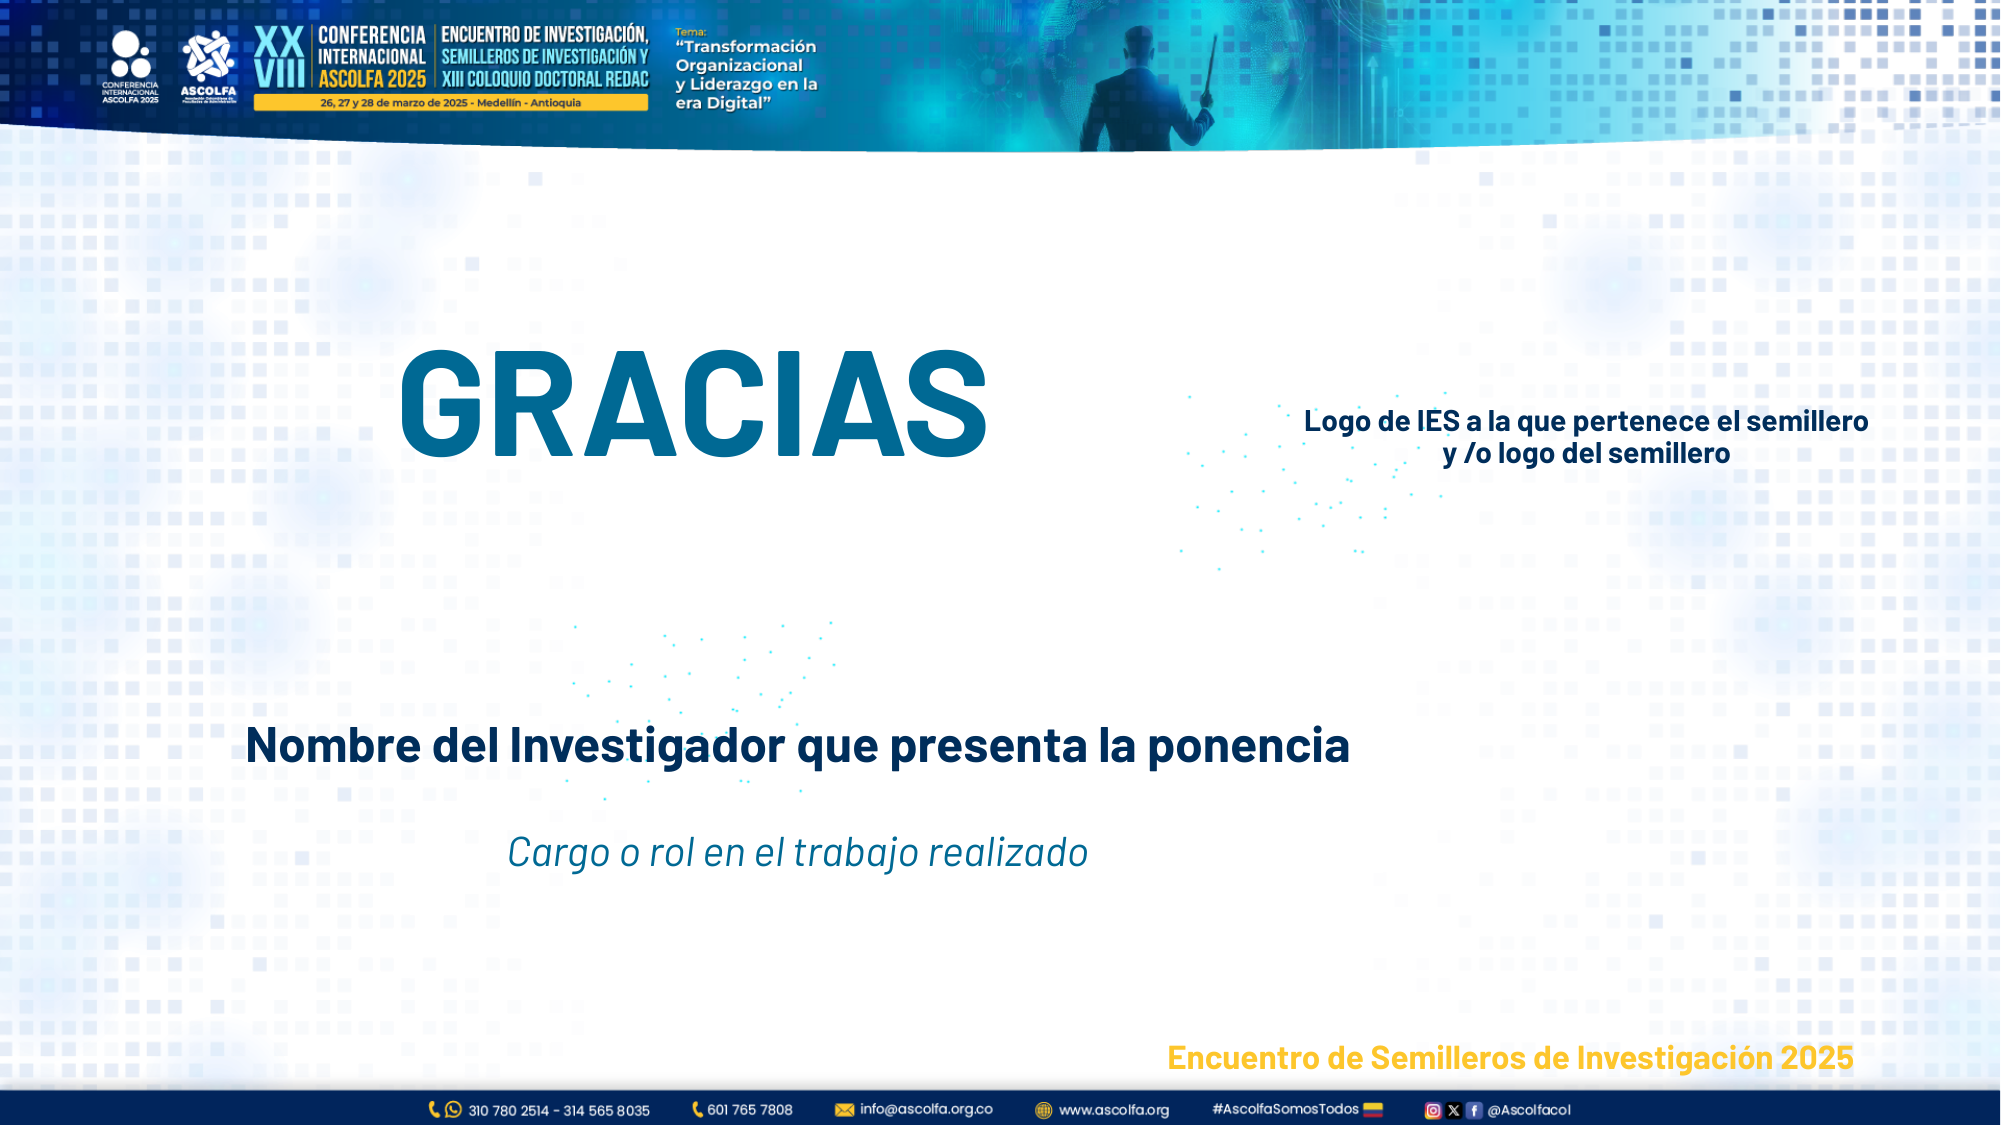

GRACIAS
Logo de IES a la que pertenece el semillero y /o logo del semillero
Nombre del Investigador que presenta la ponencia
Cargo o rol en el trabajo realizado
Encuentro de Semilleros de Investigación 2025